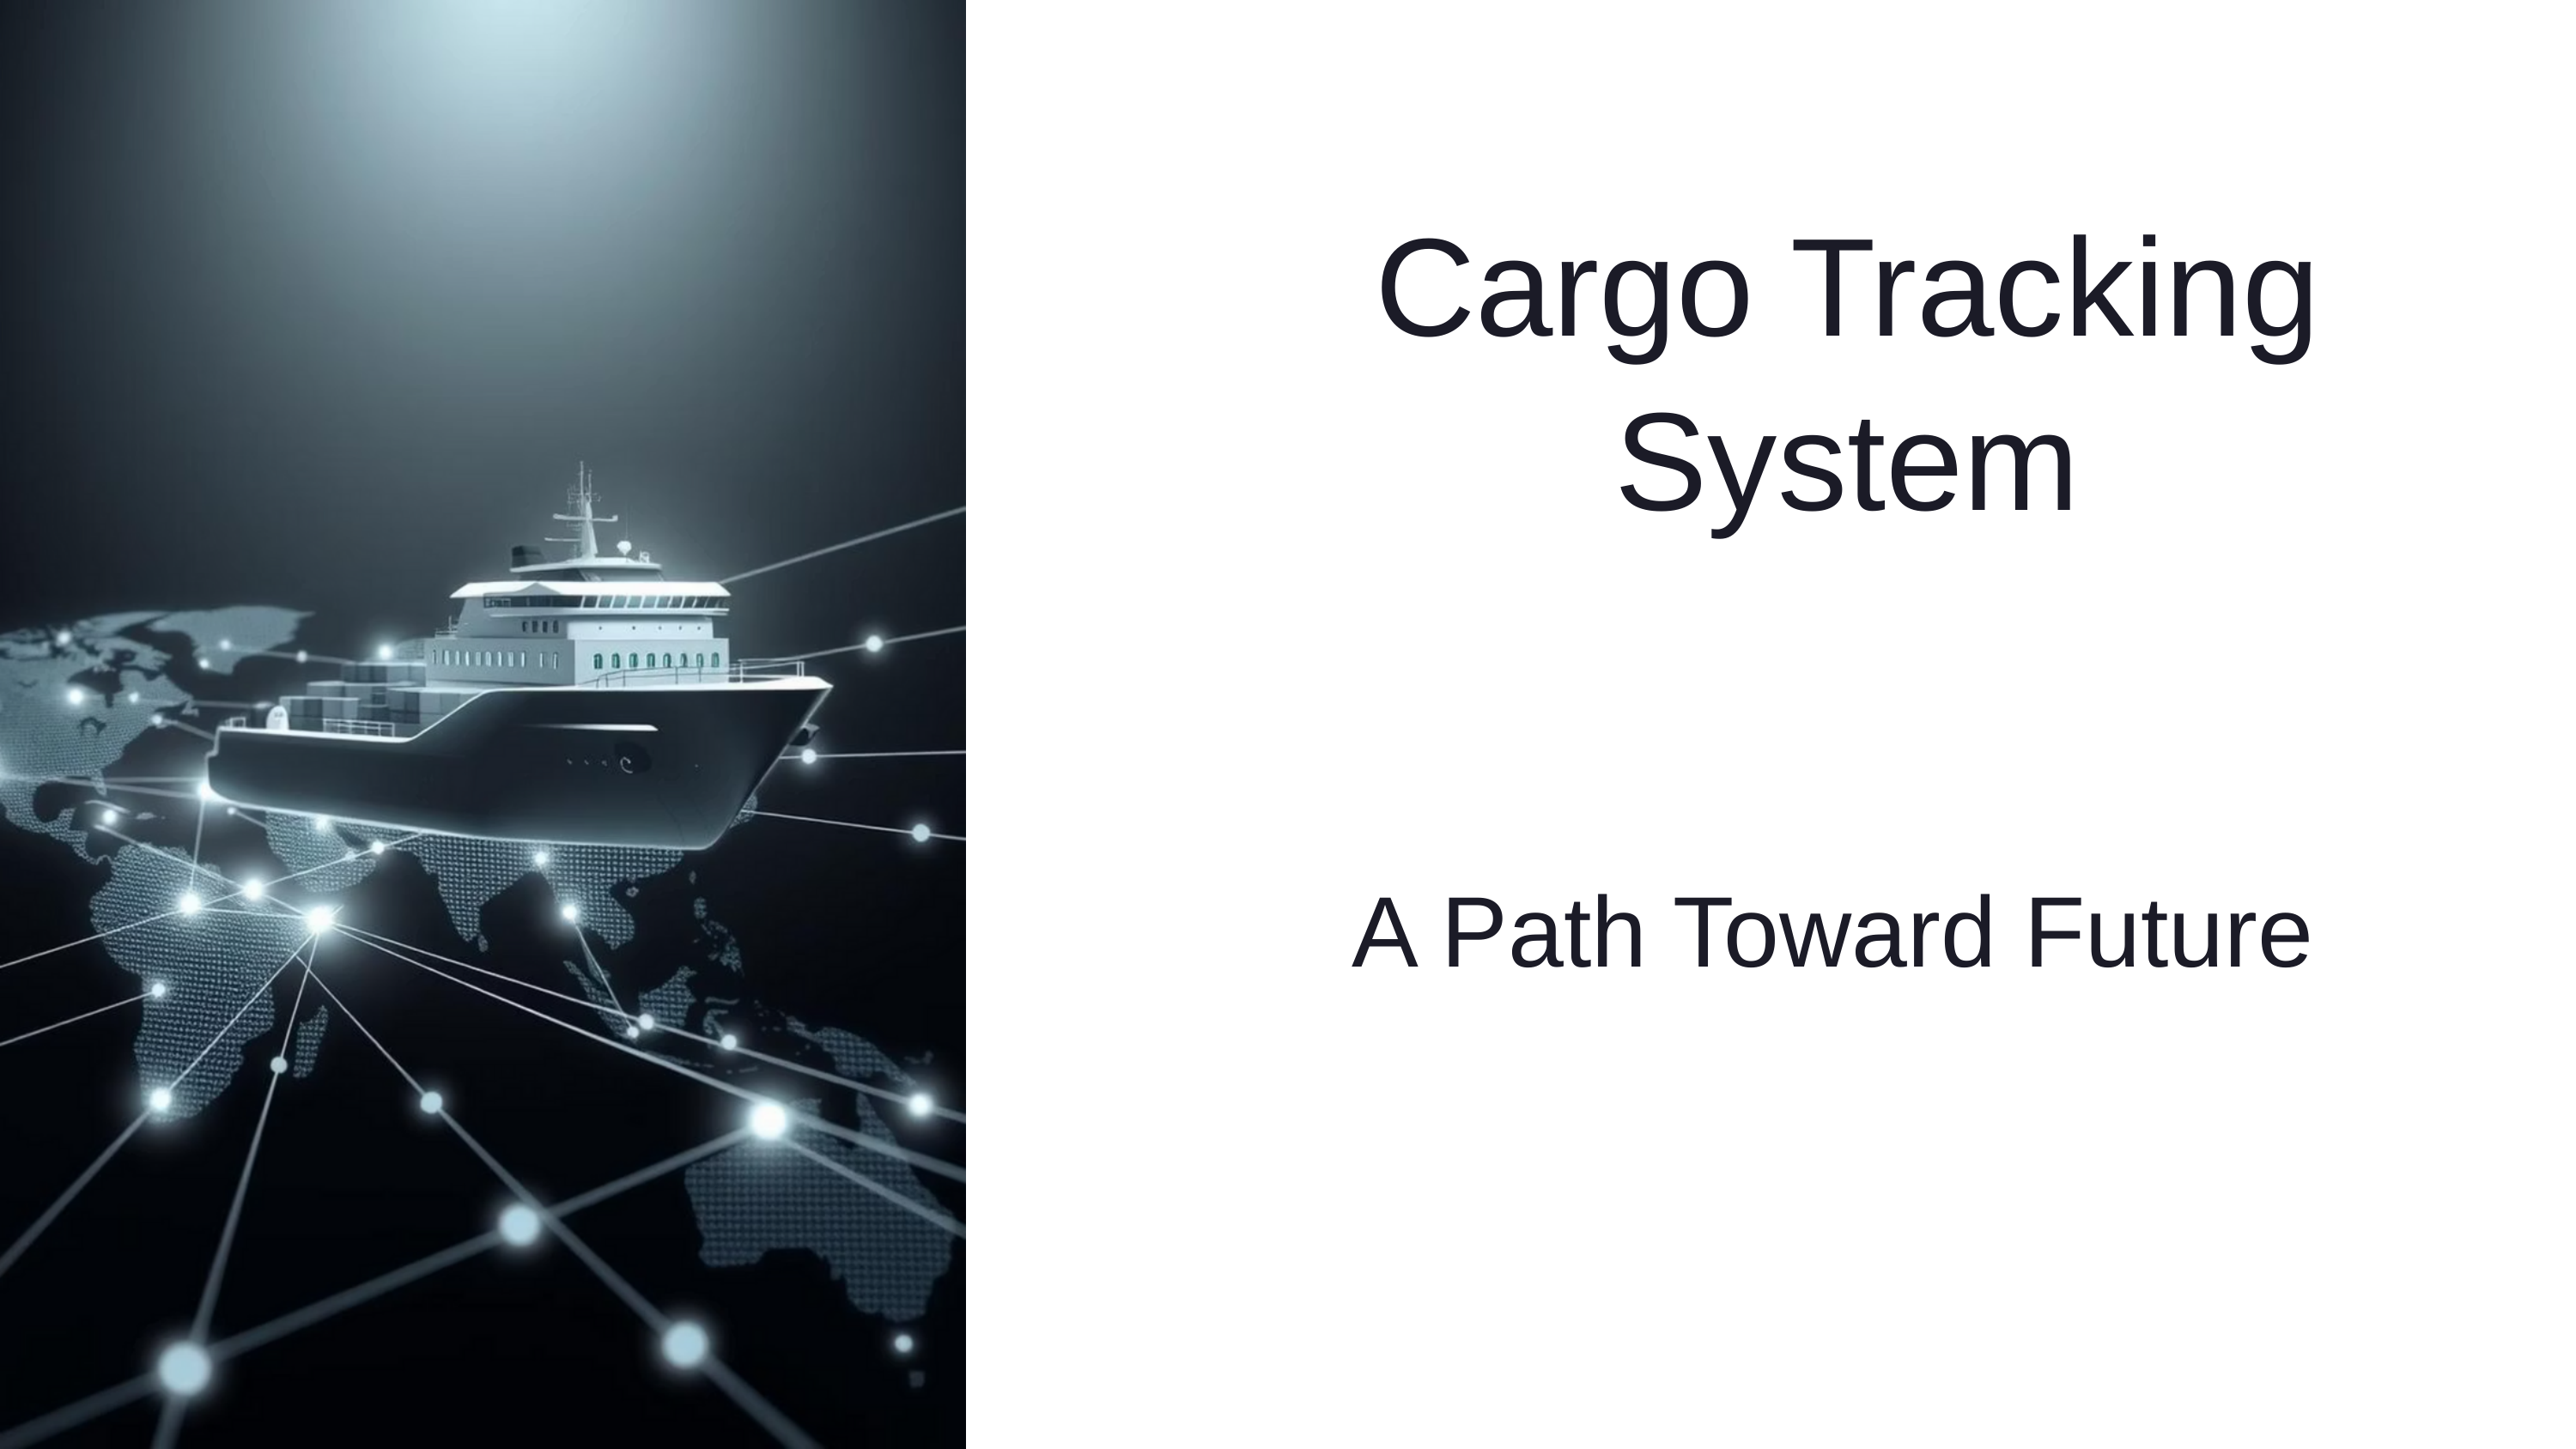

Cargo Tracking System
A Path Toward Future